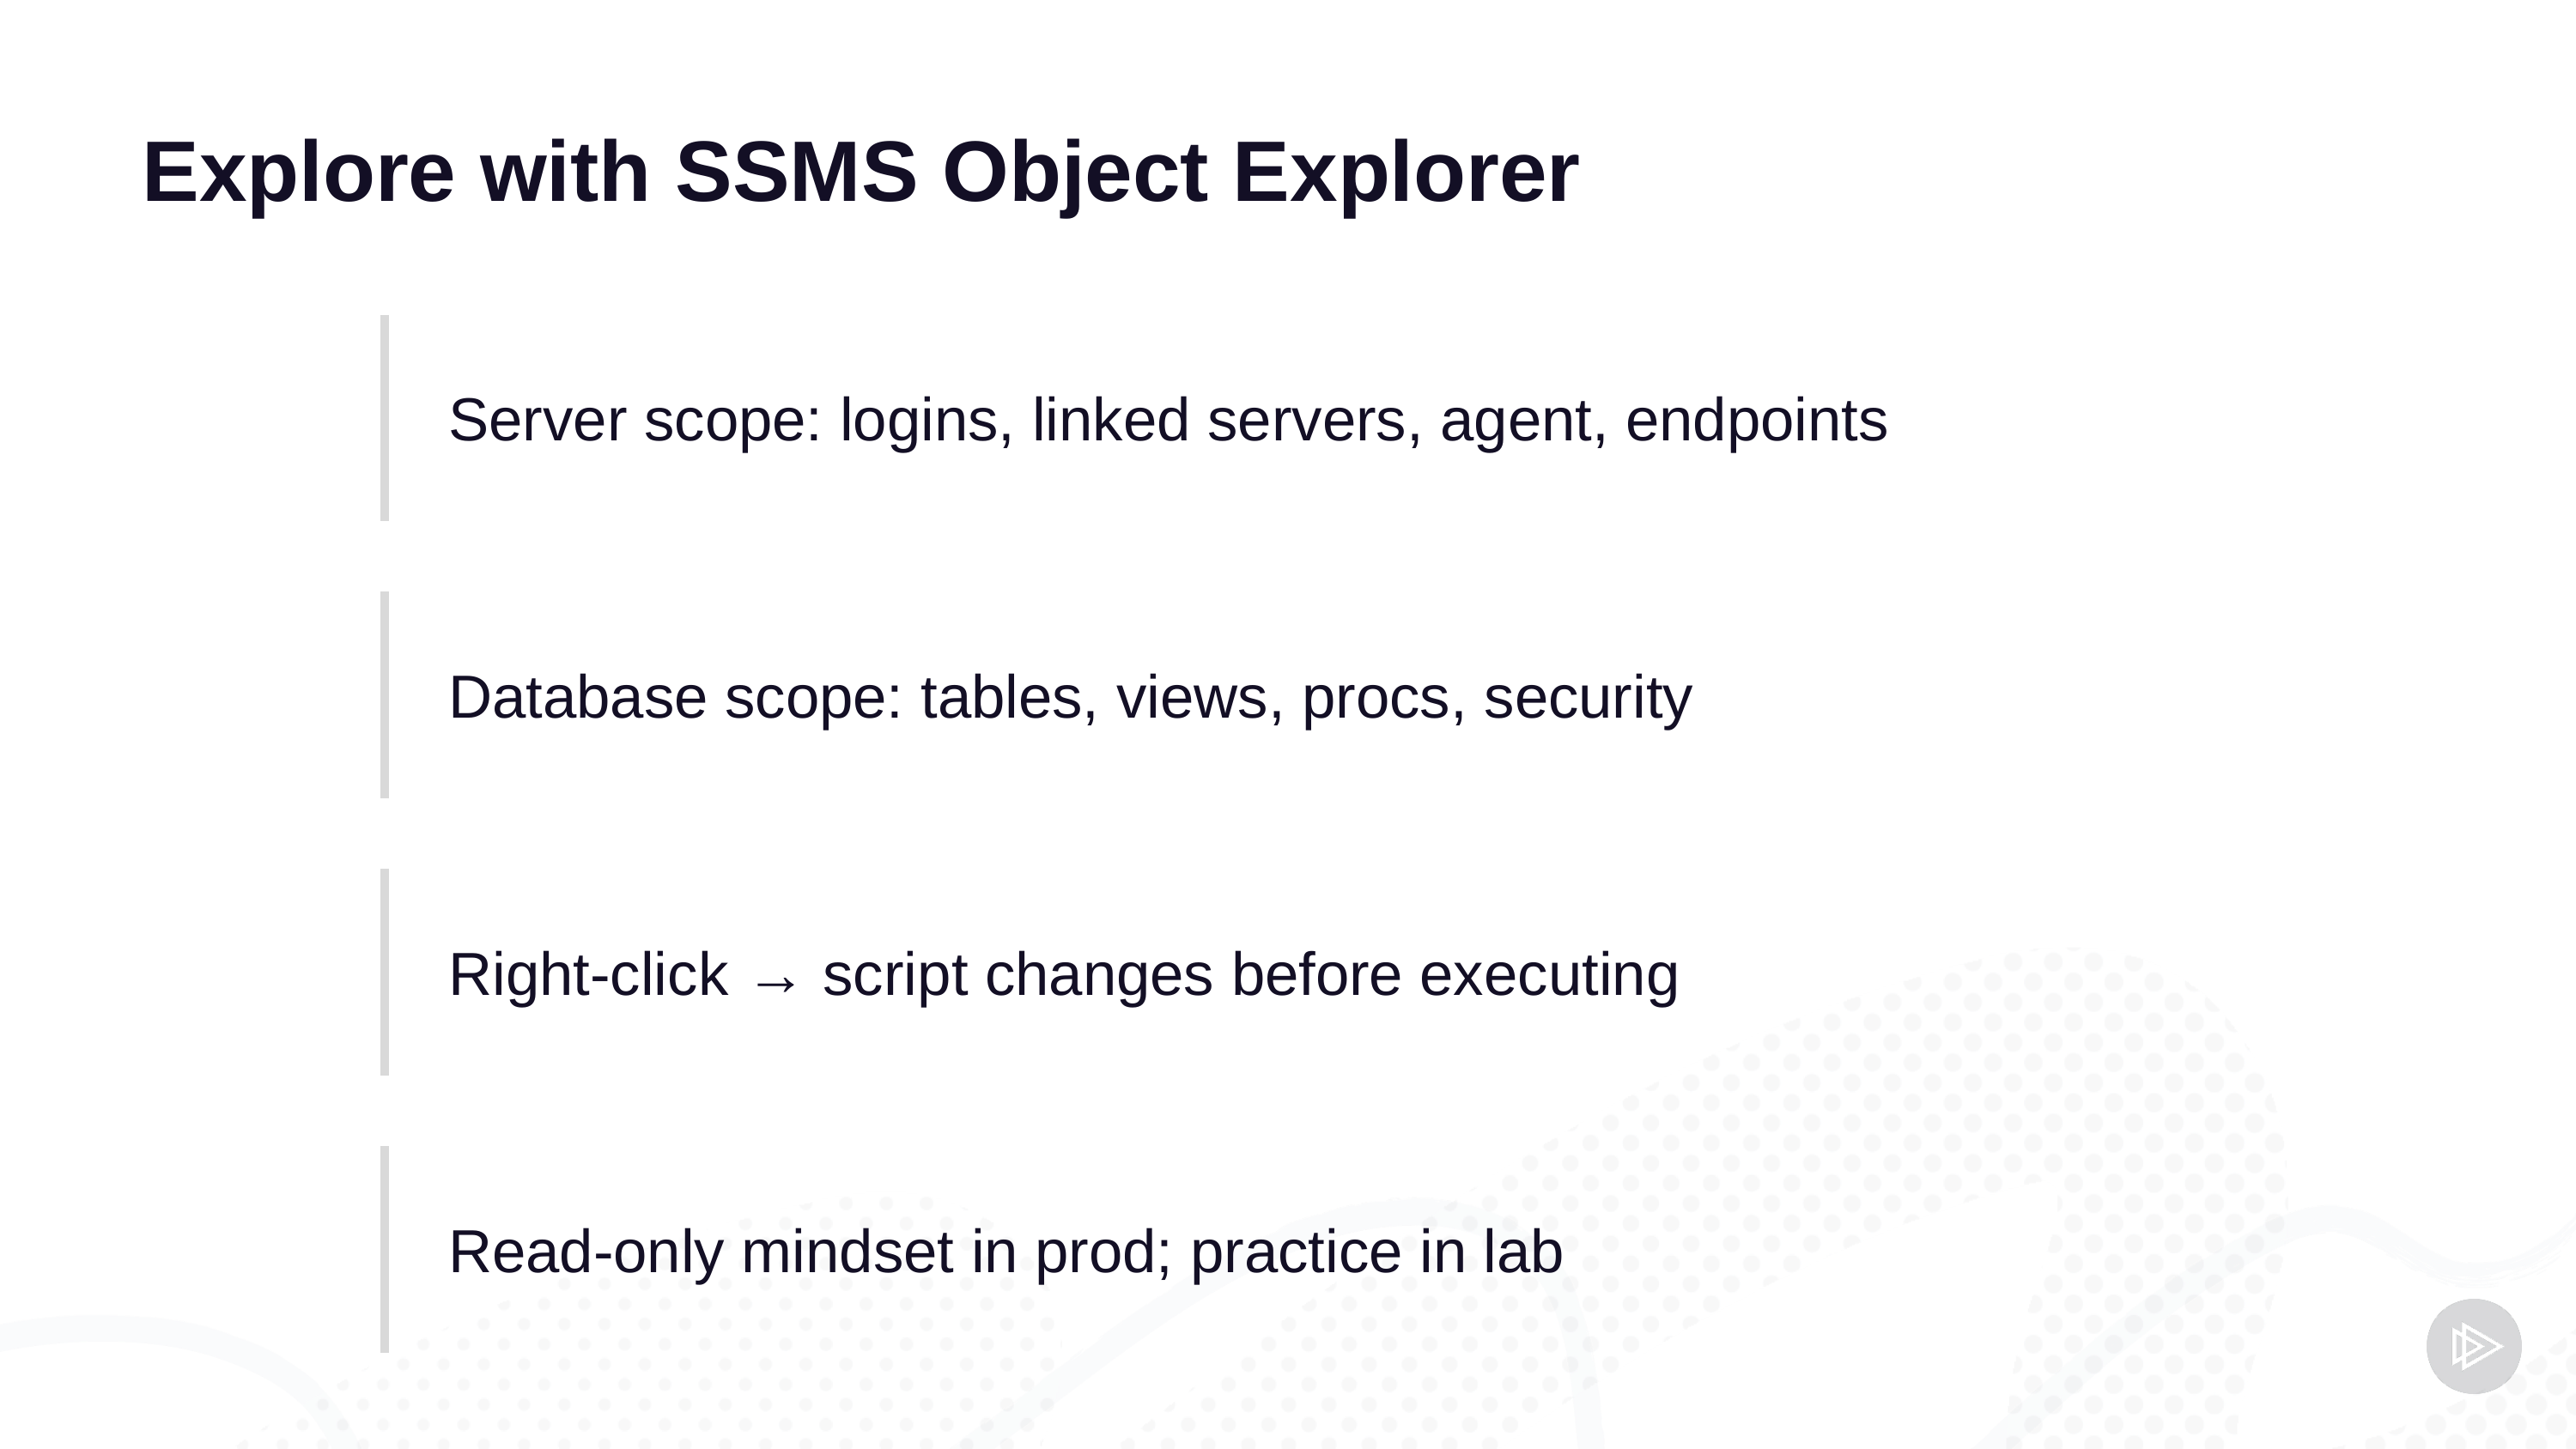

# Explore with SSMS Object Explorer
Server scope: logins, linked servers, agent, endpoints

Database scope: tables, views, procs, security

Right-click → script changes before executing

Read-only mindset in prod; practice in lab